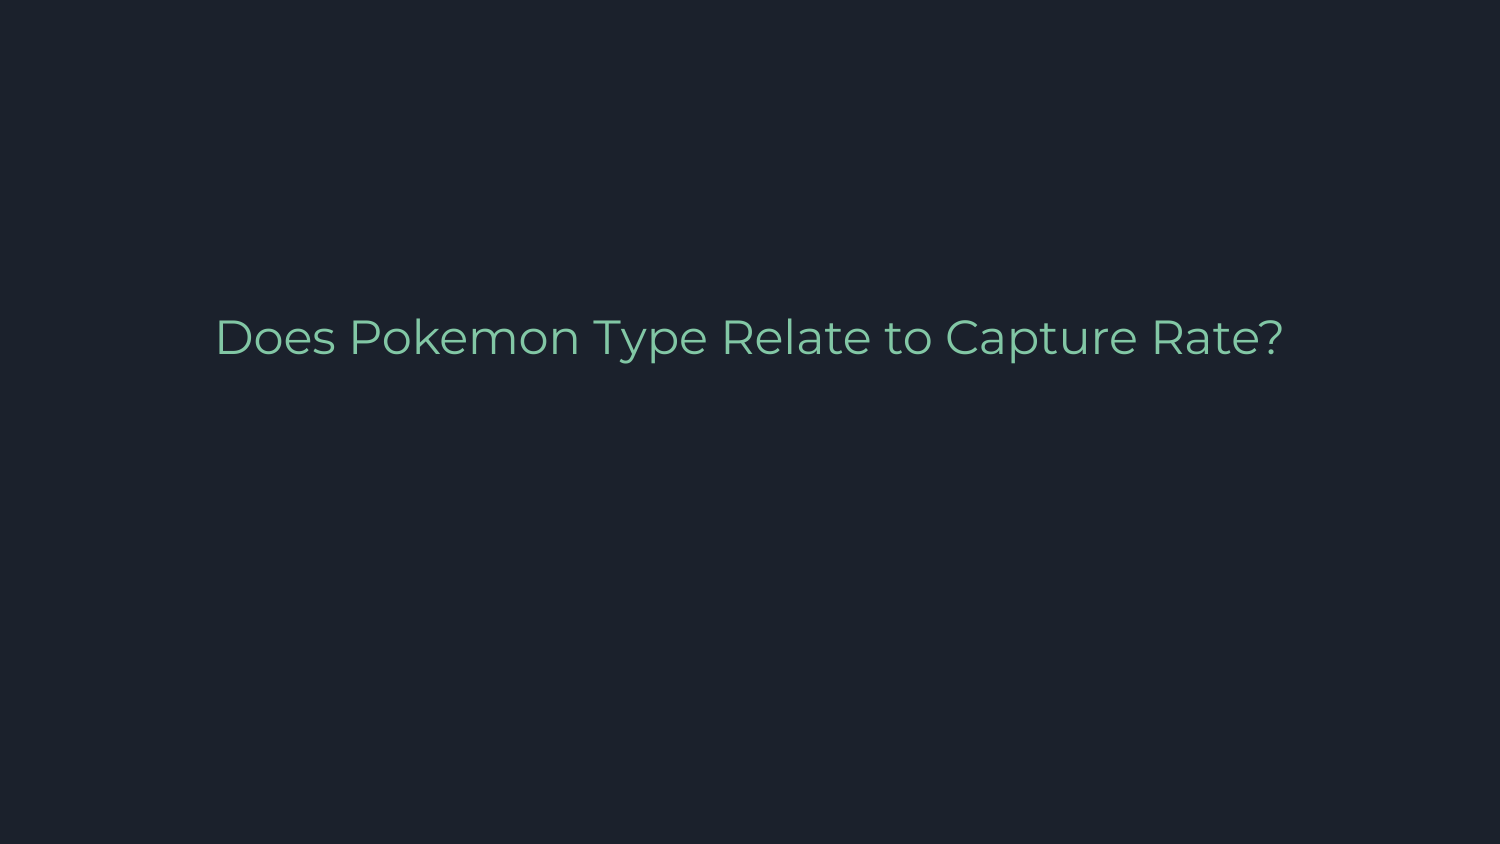

Does Pokemon Type Relate to Capture Rate?